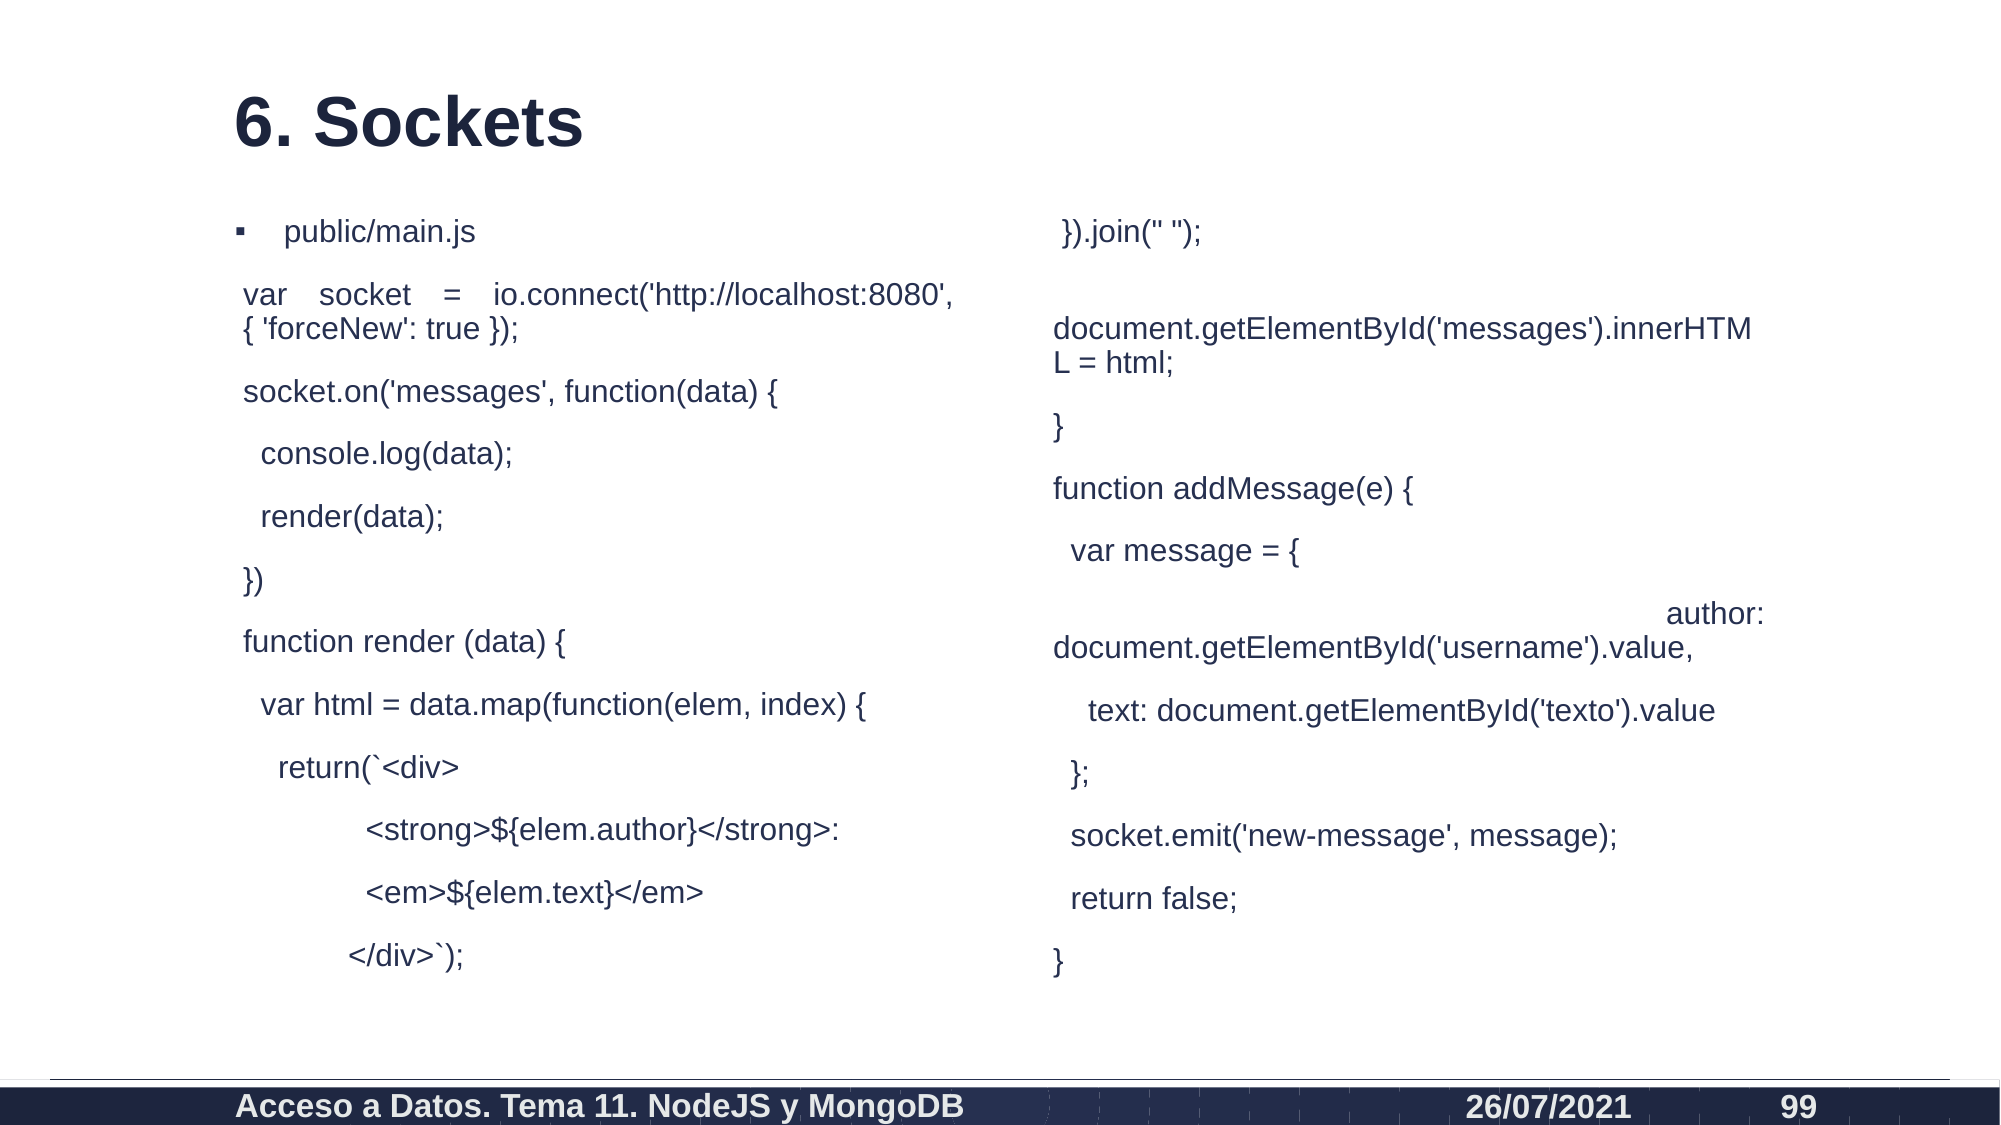

# 6. Sockets
public/main.js
var socket = io.connect('http://localhost:8080', { 'forceNew': true });
socket.on('messages', function(data) {
  console.log(data);
  render(data);
})
function render (data) {
  var html = data.map(function(elem, index) {
    return(`<div>
              <strong>${elem.author}</strong>:
              <em>${elem.text}</em>
            </div>`);
 }).join(" ");
  document.getElementById('messages').innerHTML = html;
}
function addMessage(e) {
  var message = {
    author: document.getElementById('username').value,
    text: document.getElementById('texto').value
  };
  socket.emit('new-message', message);
  return false;
}

Acceso a Datos. Tema 11. NodeJS y MongoDB
26/07/2021
99